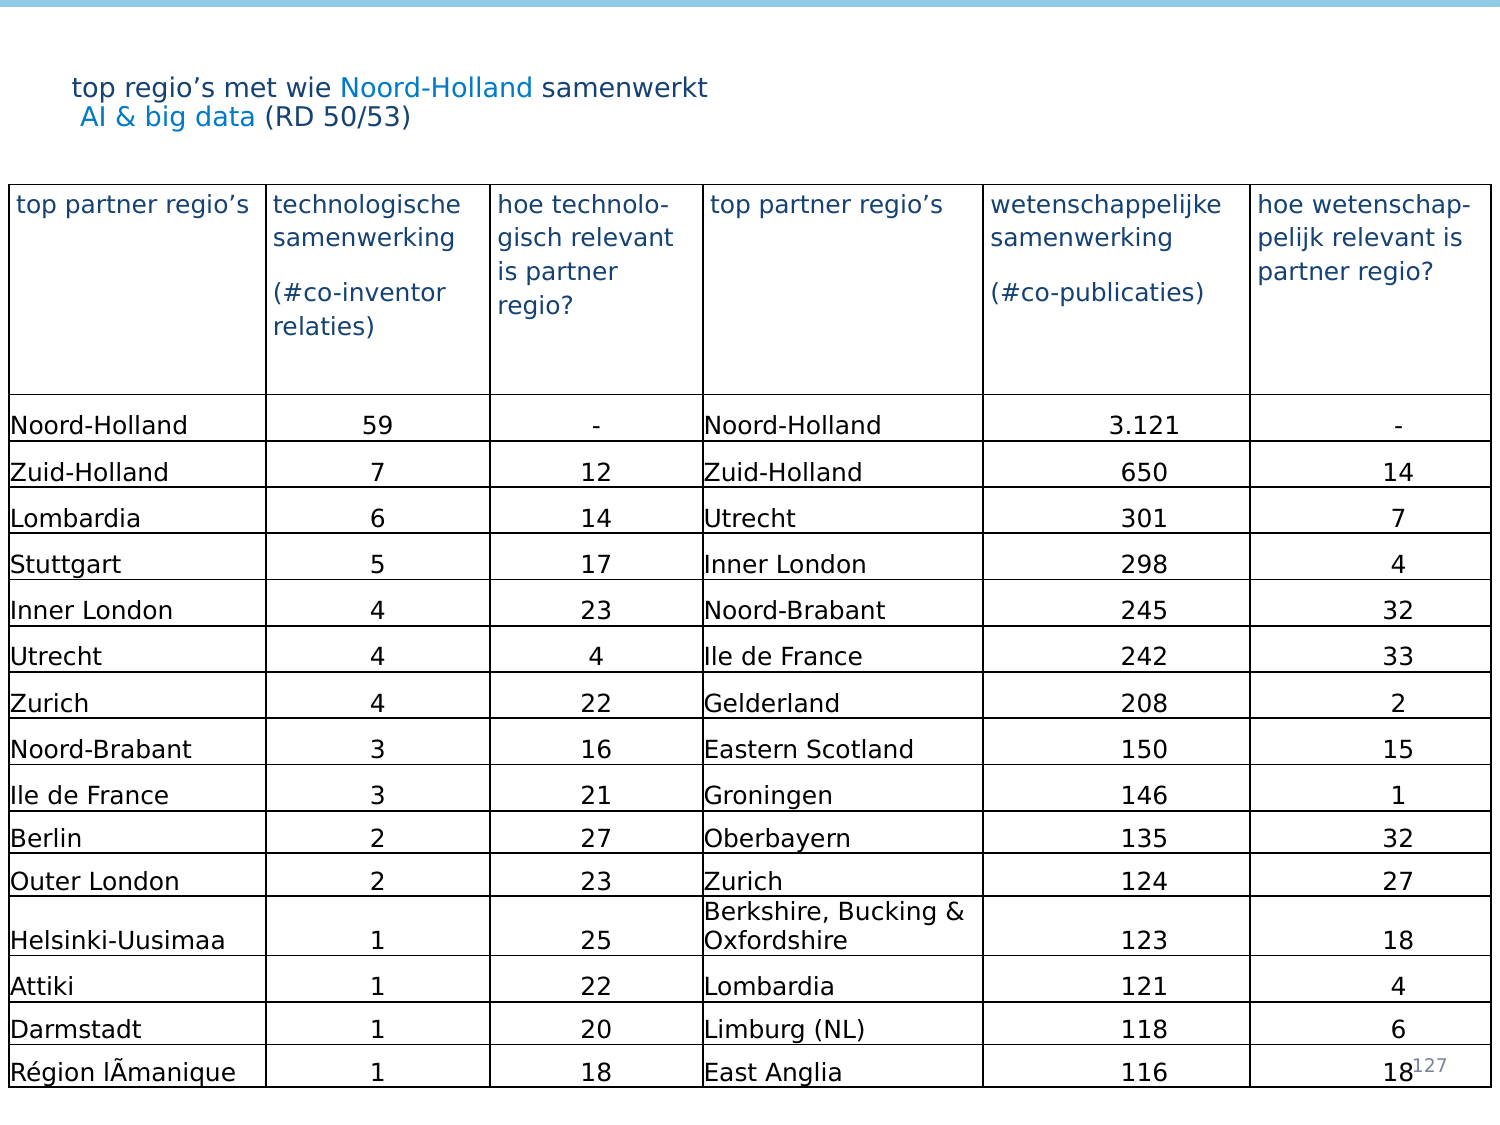

# top regio’s met wie Noord-Holland samenwerkt AI & big data (RD 50/53)
| top partner regio’s | technologische samenwerking (#co-inventor relaties) | hoe technolo-gisch relevant is partner regio? | top partner regio’s | wetenschappelijke samenwerking (#co-publicaties) | hoe wetenschap-pelijk relevant is partner regio? |
| --- | --- | --- | --- | --- | --- |
| Noord-Holland | 59 | - | Noord-Holland | 3.121 | - |
| Zuid-Holland | 7 | 12 | Zuid-Holland | 650 | 14 |
| Lombardia | 6 | 14 | Utrecht | 301 | 7 |
| Stuttgart | 5 | 17 | Inner London | 298 | 4 |
| Inner London | 4 | 23 | Noord-Brabant | 245 | 32 |
| Utrecht | 4 | 4 | Ile de France | 242 | 33 |
| Zurich | 4 | 22 | Gelderland | 208 | 2 |
| Noord-Brabant | 3 | 16 | Eastern Scotland | 150 | 15 |
| Ile de France | 3 | 21 | Groningen | 146 | 1 |
| Berlin | 2 | 27 | Oberbayern | 135 | 32 |
| Outer London | 2 | 23 | Zurich | 124 | 27 |
| Helsinki-Uusimaa | 1 | 25 | Berkshire, Bucking & Oxfordshire | 123 | 18 |
| Attiki | 1 | 22 | Lombardia | 121 | 4 |
| Darmstadt | 1 | 20 | Limburg (NL) | 118 | 6 |
| Région lÃmanique | 1 | 18 | East Anglia | 116 | 18 |

127